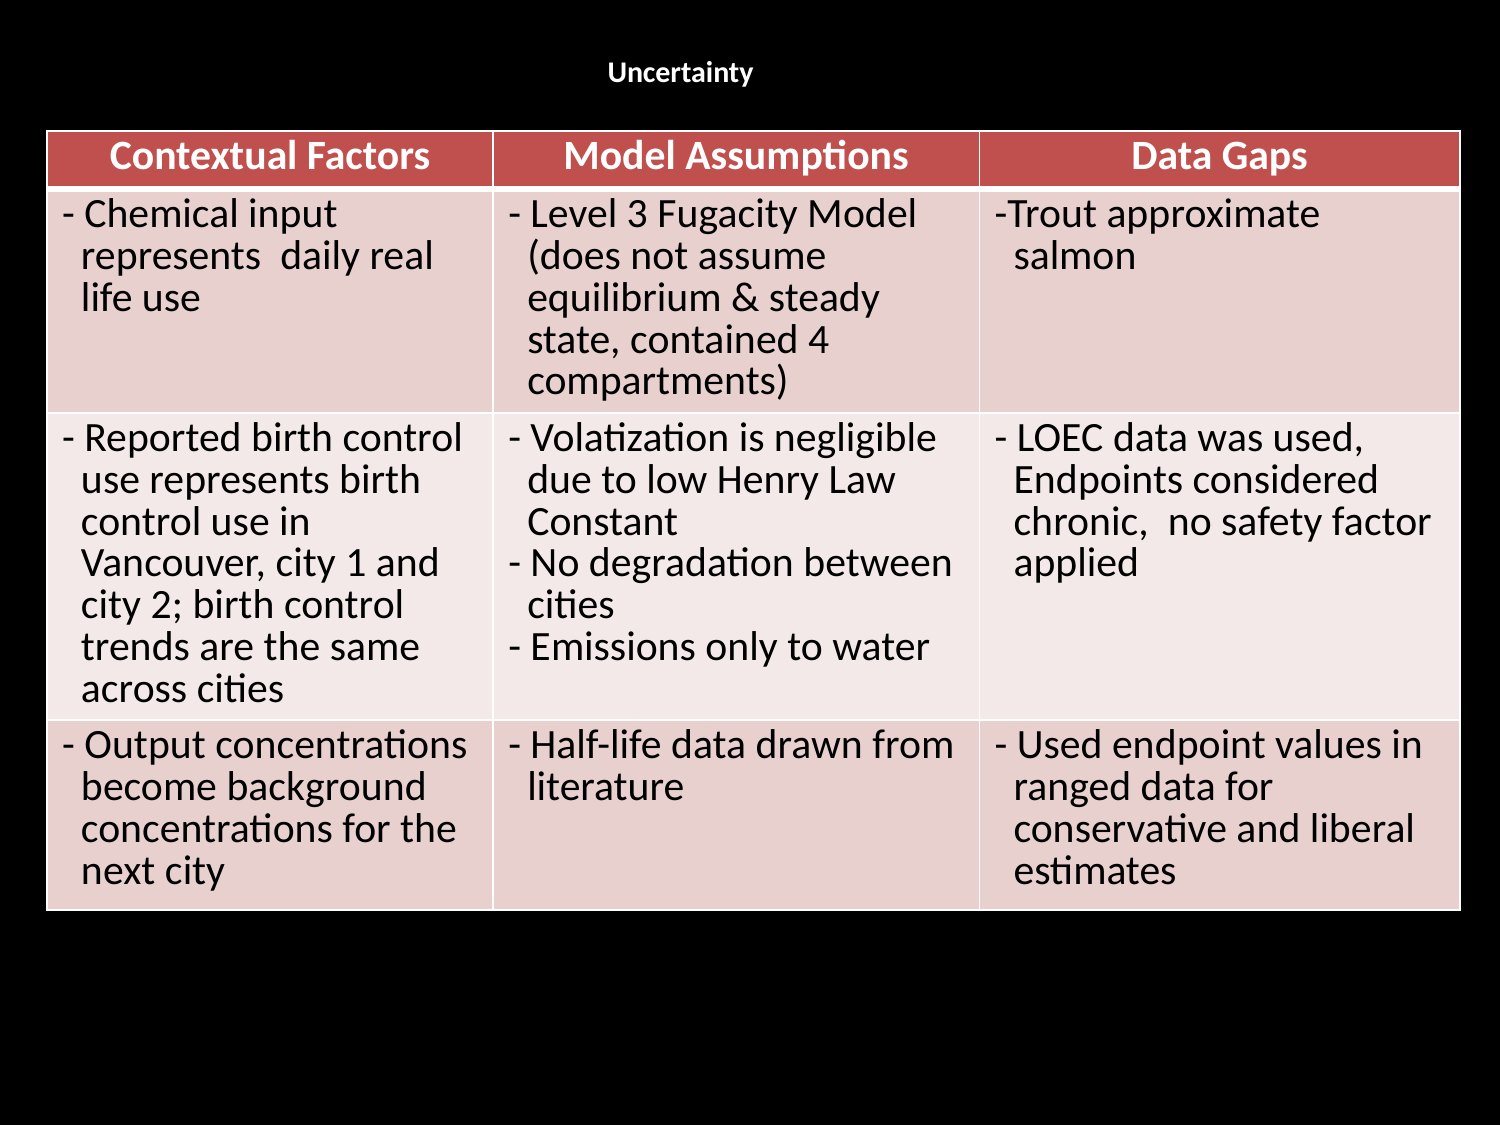

# Uncertainty
| Contextual Factors | Model Assumptions | Data Gaps |
| --- | --- | --- |
| - Chemical input represents daily real life use | - Level 3 Fugacity Model (does not assume equilibrium & steady state, contained 4 compartments) | -Trout approximate salmon |
| - Reported birth control use represents birth control use in Vancouver, city 1 and city 2; birth control trends are the same across cities | - Volatization is negligible due to low Henry Law Constant - No degradation between cities - Emissions only to water | - LOEC data was used, Endpoints considered chronic, no safety factor applied |
| - Output concentrations become background concentrations for the next city | - Half-life data drawn from literature | - Used endpoint values in ranged data for conservative and liberal estimates |